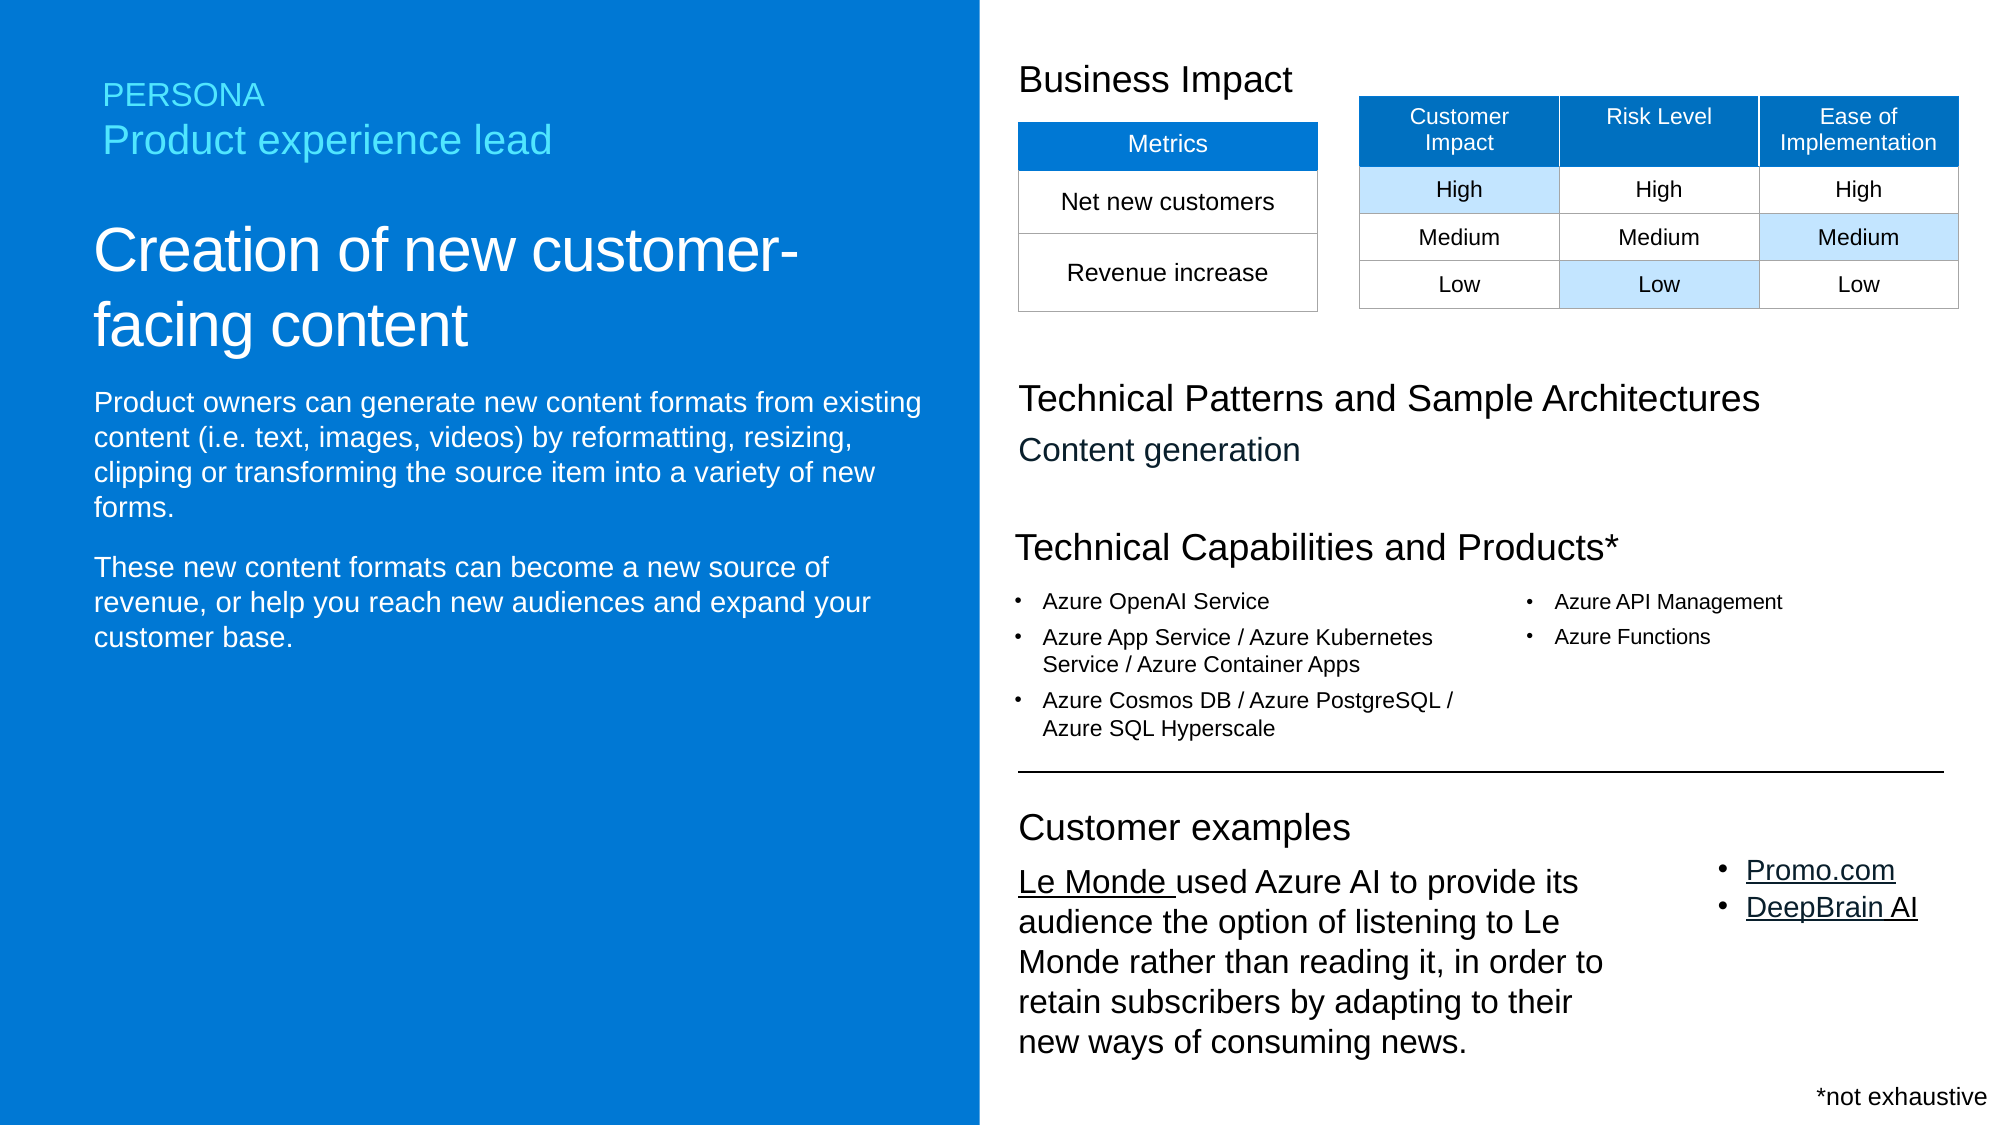

Business Impact
PERSONA
Product experience lead
| Customer Impact | Risk Level | Ease of Implementation |
| --- | --- | --- |
| High | High | High |
| Medium | Medium | Medium |
| Low | Low | Low |
| Metrics |
| --- |
| Net new customers |
| Revenue increase |
Creation of new customer-facing content
Product owners can generate new content formats from existing content (i.e. text, images, videos) by reformatting, resizing, clipping or transforming the source item into a variety of new forms.
These new content formats can become a new source of revenue, or help you reach new audiences and expand your customer base.
Technical Patterns and Sample Architectures
Content generation
Technical Capabilities and Products*

Azure OpenAI Service
Azure App Service / Azure Kubernetes Service / Azure Container Apps
Azure Cosmos DB / Azure PostgreSQL / Azure SQL Hyperscale
Azure API Management
Azure Functions
Customer examples
Le Monde used Azure AI to provide its audience the option of listening to Le Monde rather than reading it, in order to retain subscribers by adapting to their new ways of consuming news.
Promo.com
DeepBrain AI
*not exhaustive